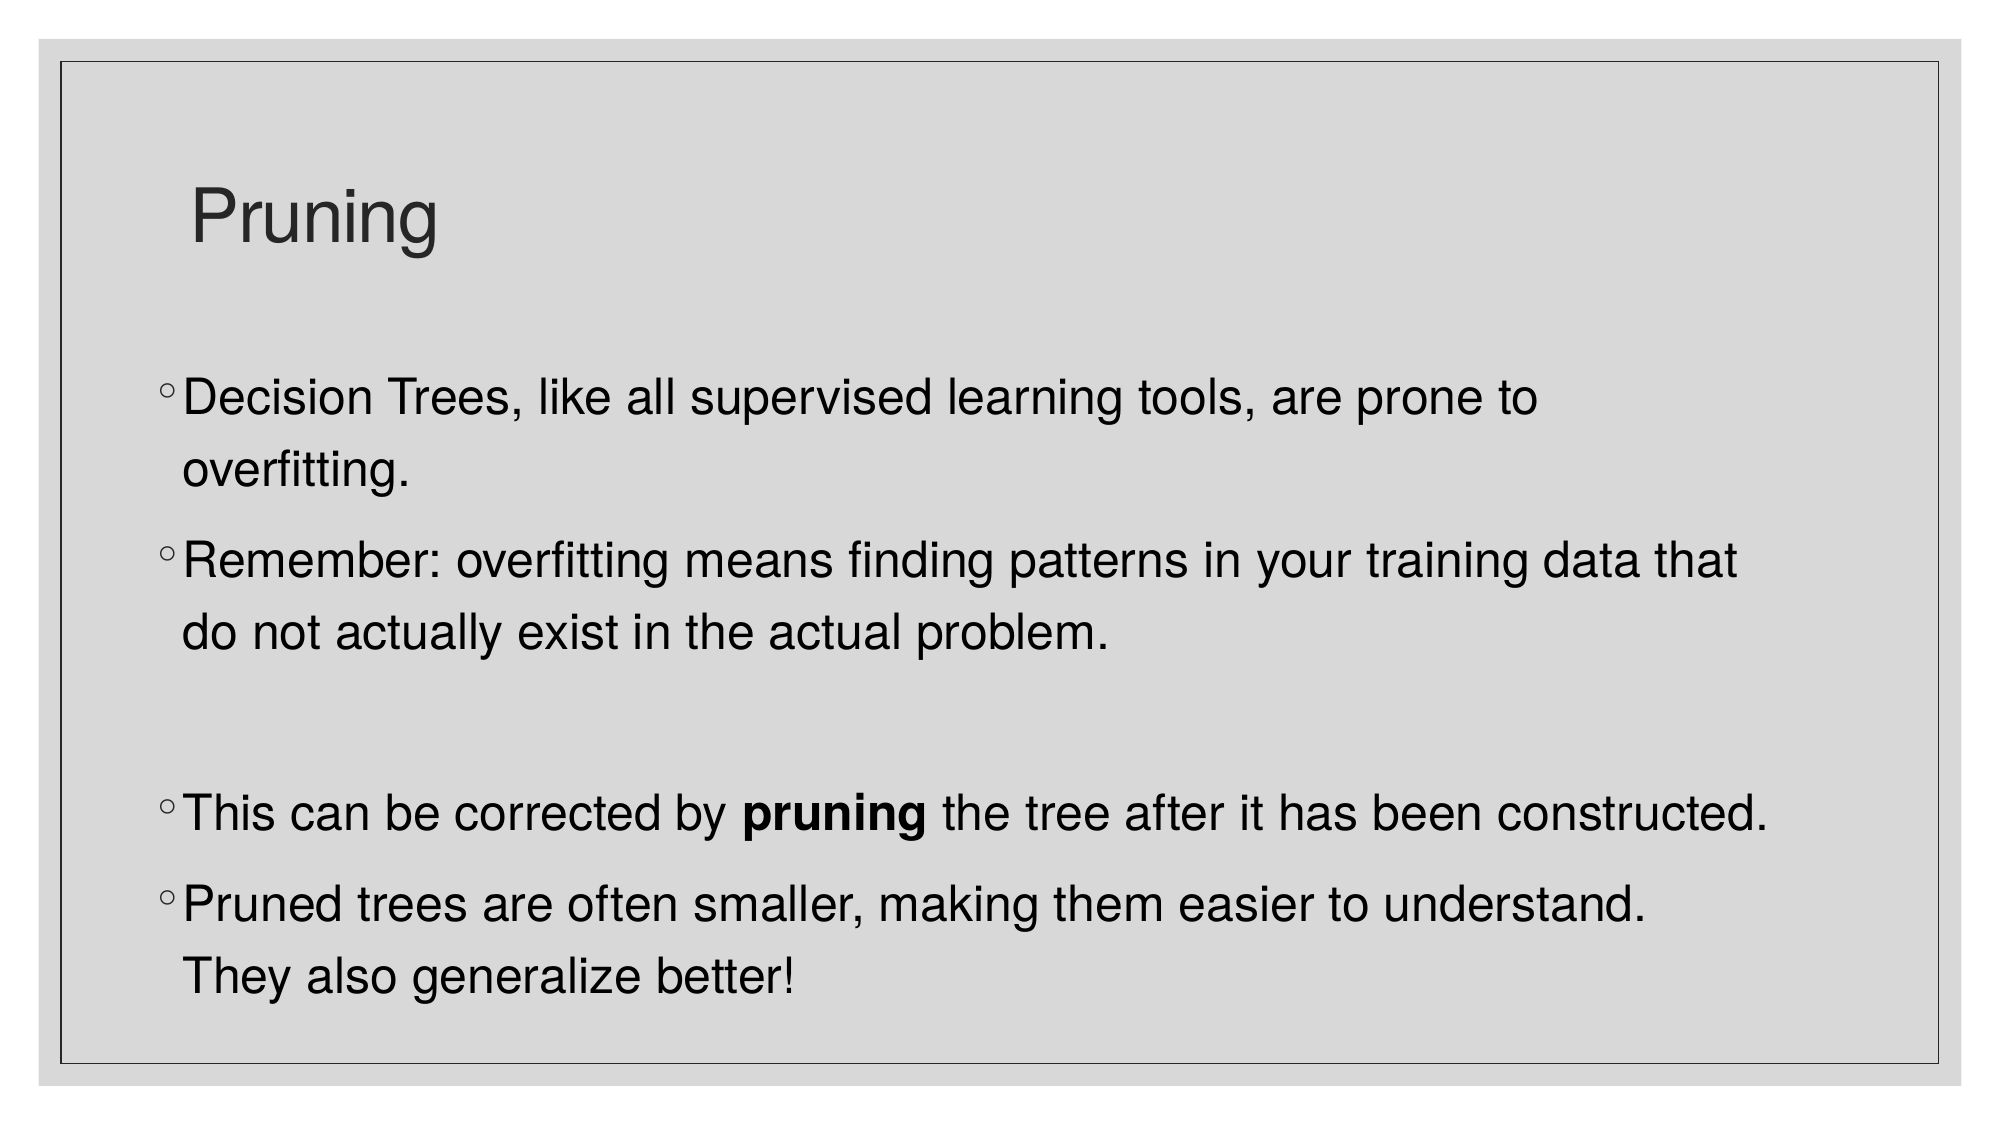

# Pruning
Decision Trees, like all supervised learning tools, are prone to overfitting.
Remember: overfitting means finding patterns in your training data that do not actually exist in the actual problem.

This can be corrected by pruning the tree after it has been constructed.
Pruned trees are often smaller, making them easier to understand. They also generalize better!